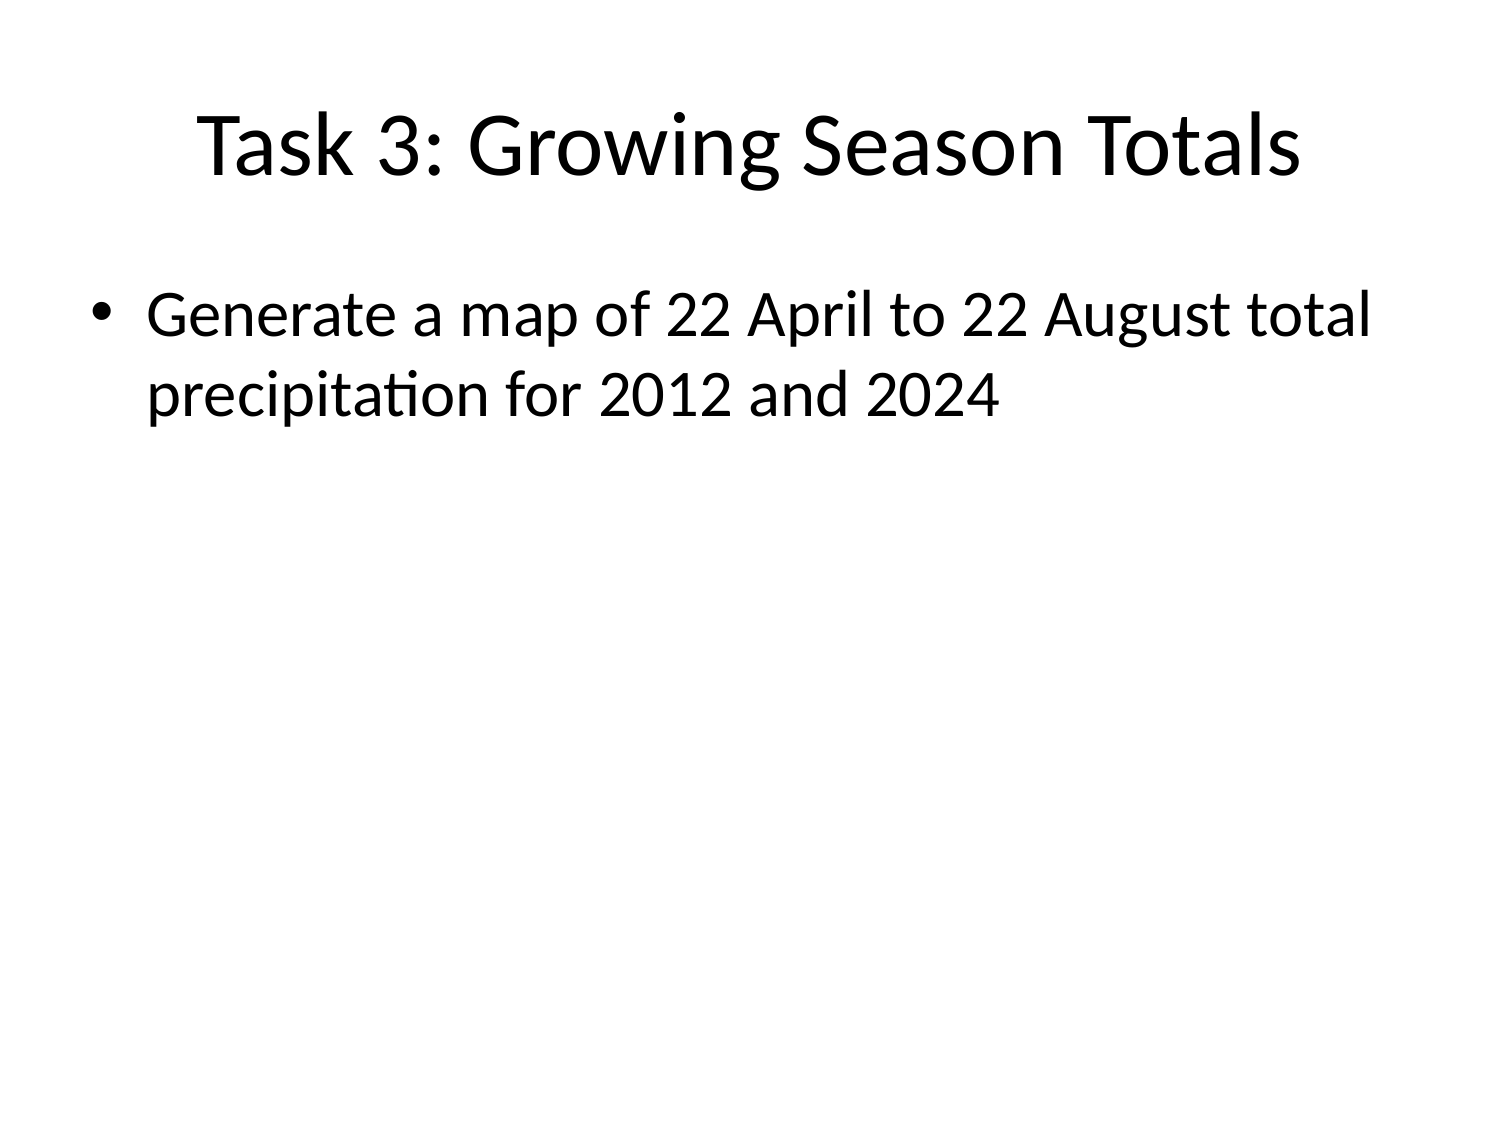

# Task 3: Growing Season Totals
Generate a map of 22 April to 22 August total precipitation for 2012 and 2024